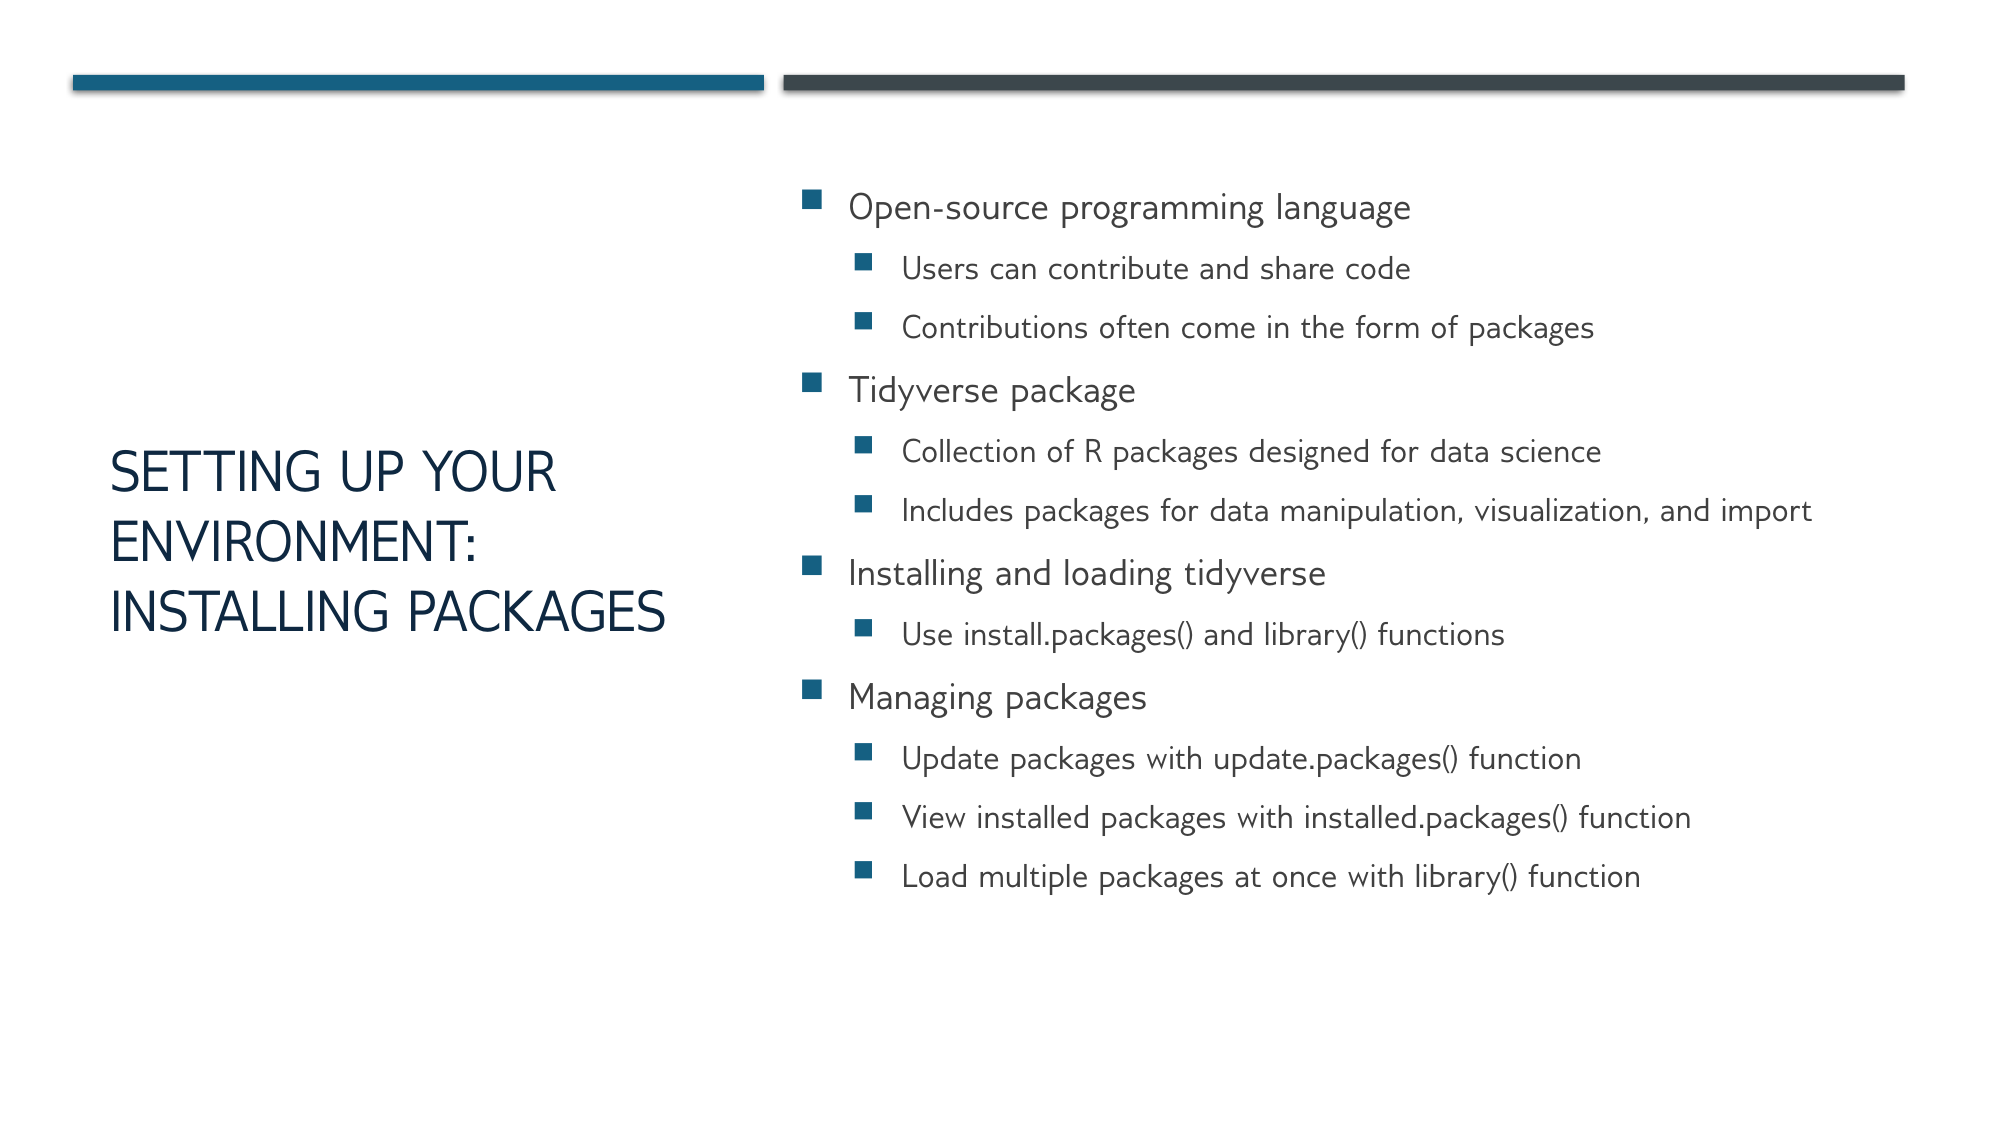

# Setting Up Your Environment: Installing Packages
Open-source programming language
Users can contribute and share code
Contributions often come in the form of packages
Tidyverse package
Collection of R packages designed for data science
Includes packages for data manipulation, visualization, and import
Installing and loading tidyverse
Use install.packages() and library() functions
Managing packages
Update packages with update.packages() function
View installed packages with installed.packages() function
Load multiple packages at once with library() function